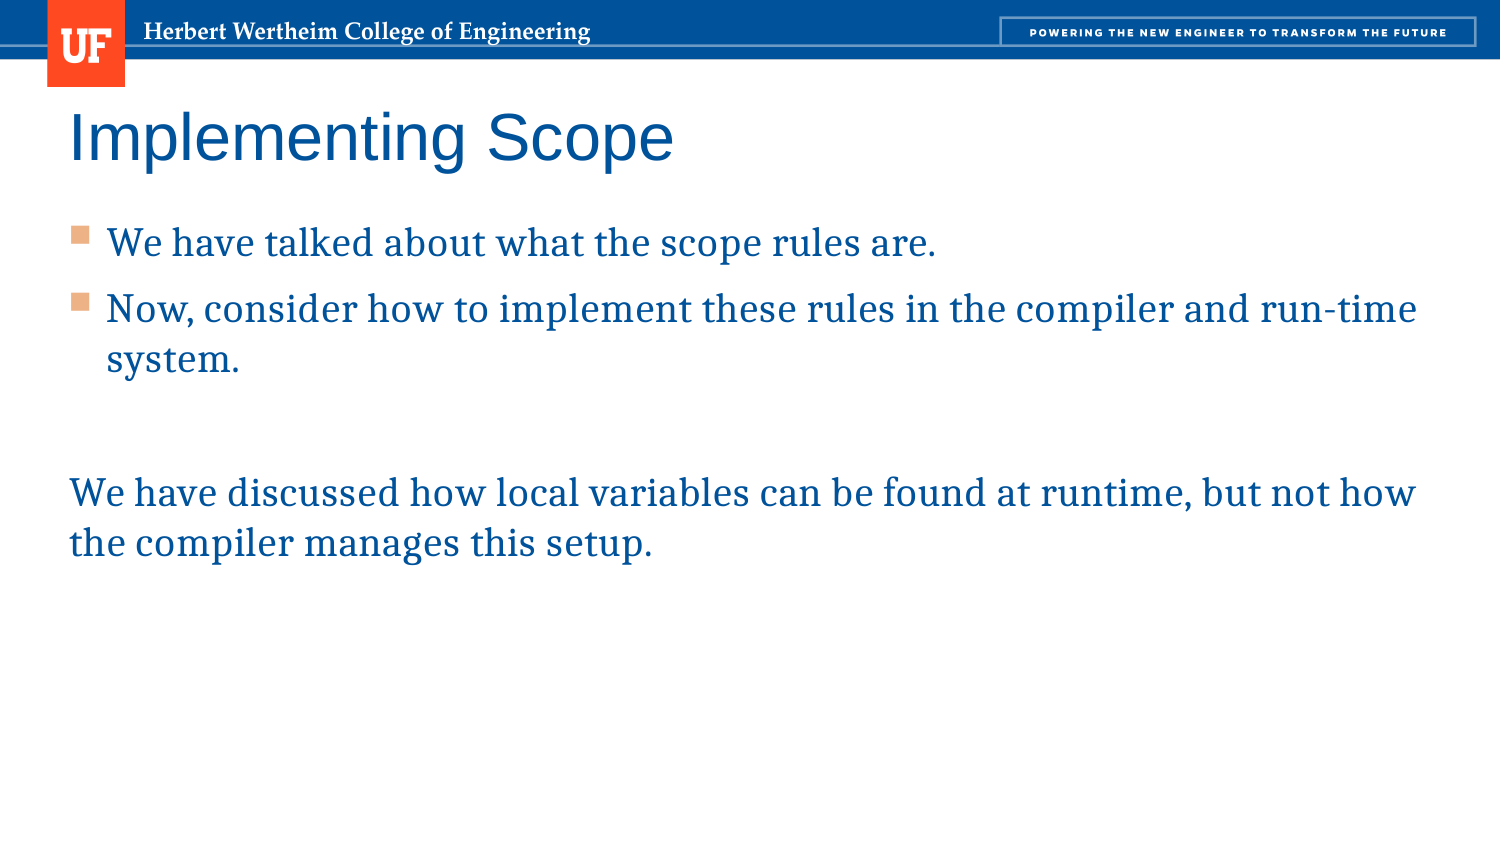

# Implementing Scope
We have talked about what the scope rules are.
Now, consider how to implement these rules in the compiler and run-time system.

We have discussed how local variables can be found at runtime, but not how the compiler manages this setup.